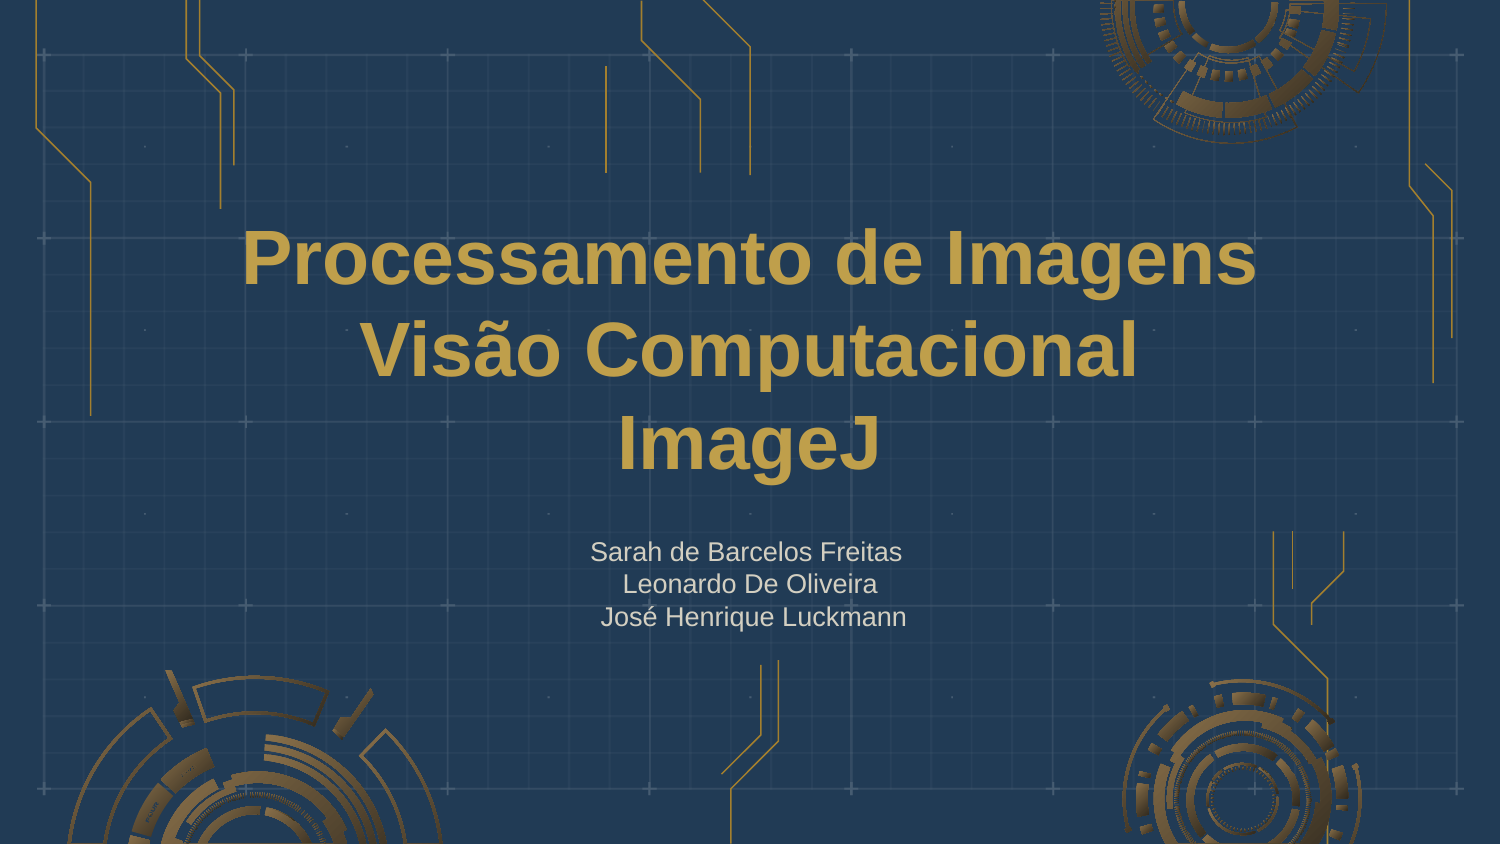

# Processamento de Imagens
Visão Computacional
ImageJ
Sarah de Barcelos Freitas
Leonardo De Oliveira
 José Henrique Luckmann